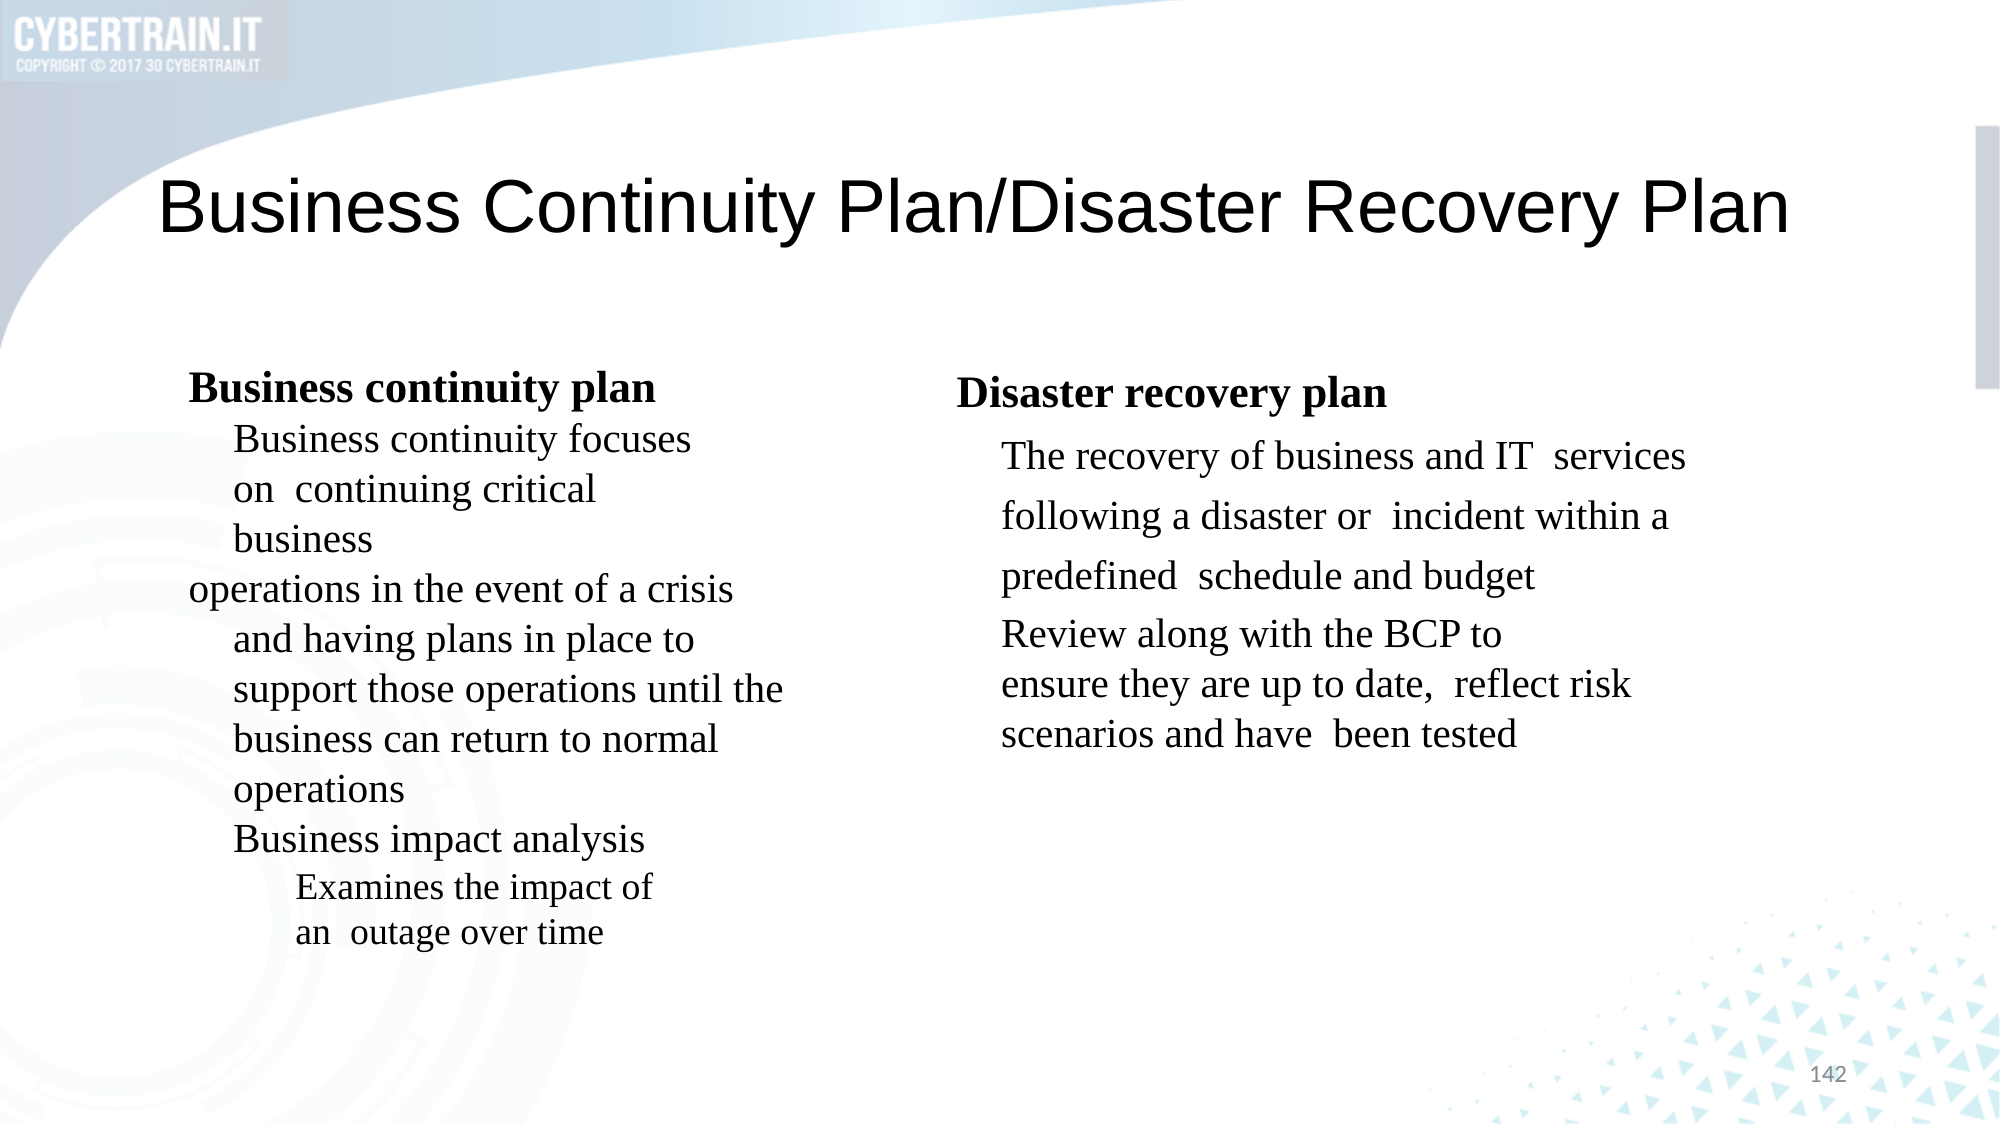

# Business Continuity Plan/Disaster Recovery Plan
Disaster recovery plan
The recovery of business and IT  services following a disaster or  incident within a predefined  schedule and budget
Review along with the BCP to
ensure they are up to date,  reflect risk scenarios and have  been tested
Business continuity plan  Business continuity focuses on  continuing critical business
operations in the event of a crisis  and having plans in place to  support those operations until the  business can return to normal  operations
Business impact analysis  Examines the impact of an  outage over time
142